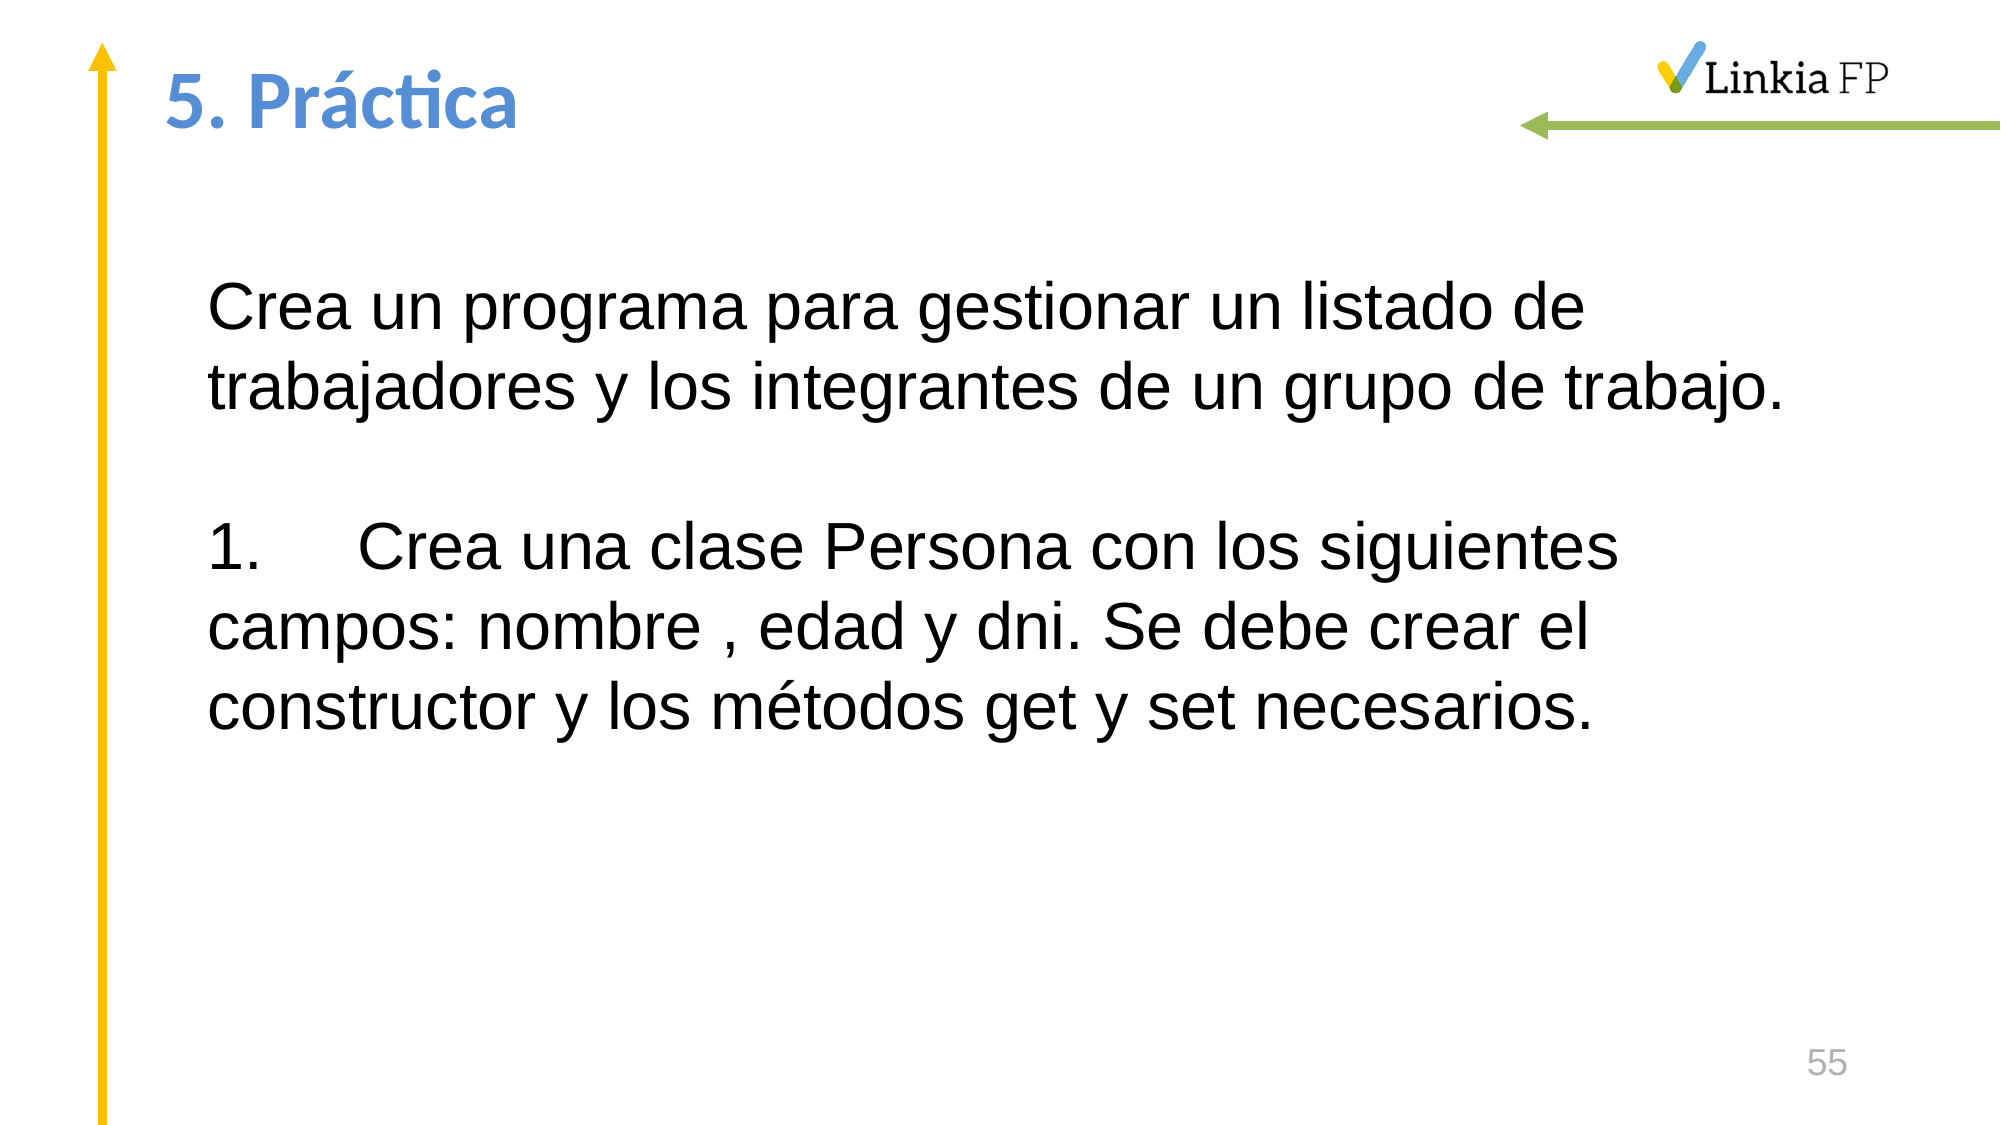

# 5. Práctica
Crea un programa para gestionar un listado de trabajadores y los integrantes de un grupo de trabajo.

1.	Crea una clase Persona con los siguientes campos: nombre , edad y dni. Se debe crear el constructor y los métodos get y set necesarios.

55